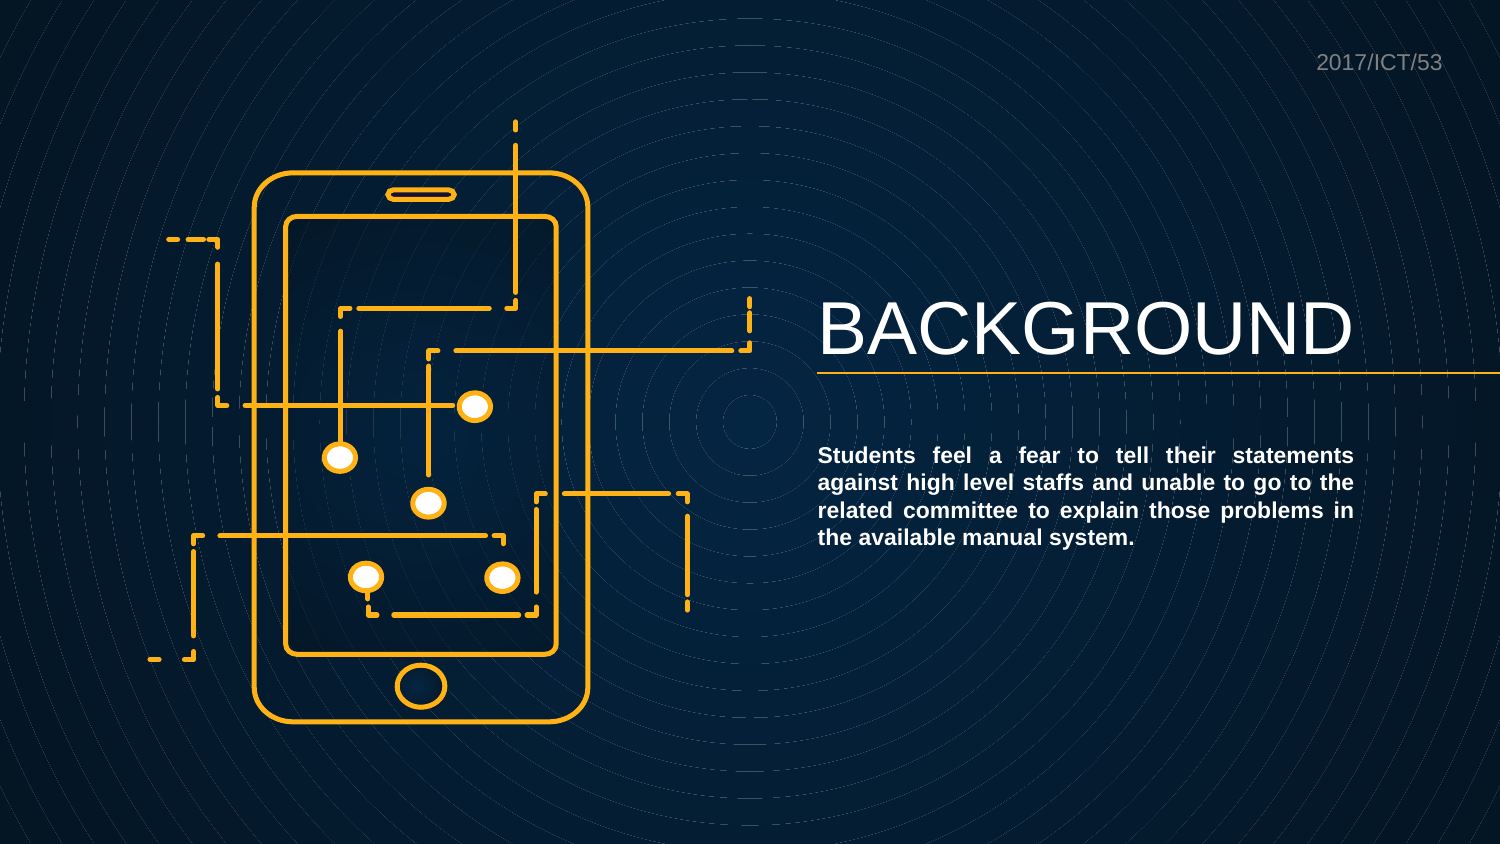

2017/ICT/53

# BACKGROUND
Students feel a fear to tell their statements against high level staffs and unable to go to the related committee to explain those problems in the available manual system.